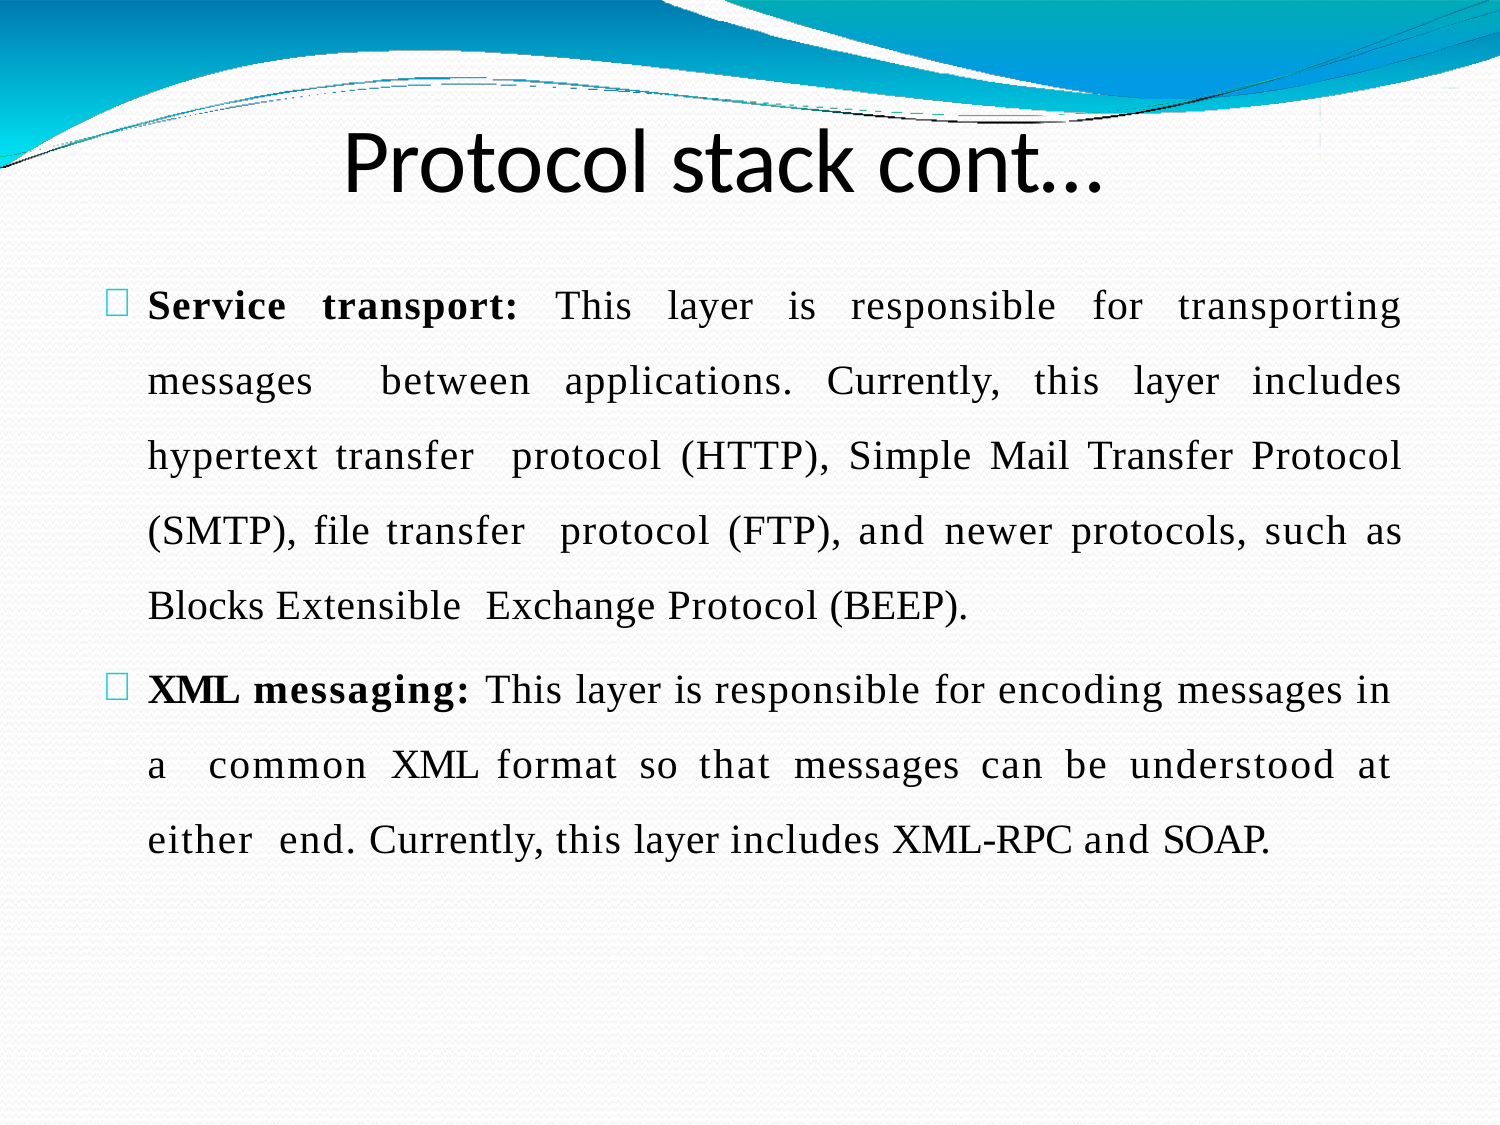

# Protocol stack cont…
Service transport: This layer is responsible for transporting messages  between applications. Currently, this layer includes hypertext transfer  protocol (HTTP), Simple Mail Transfer Protocol (SMTP), file transfer  protocol (FTP), and newer protocols, such as Blocks Extensible  Exchange Protocol (BEEP).
XML messaging: This layer is responsible for encoding messages in a  common XML format so that messages can be understood at either  end. Currently, this layer includes XML-RPC and SOAP.